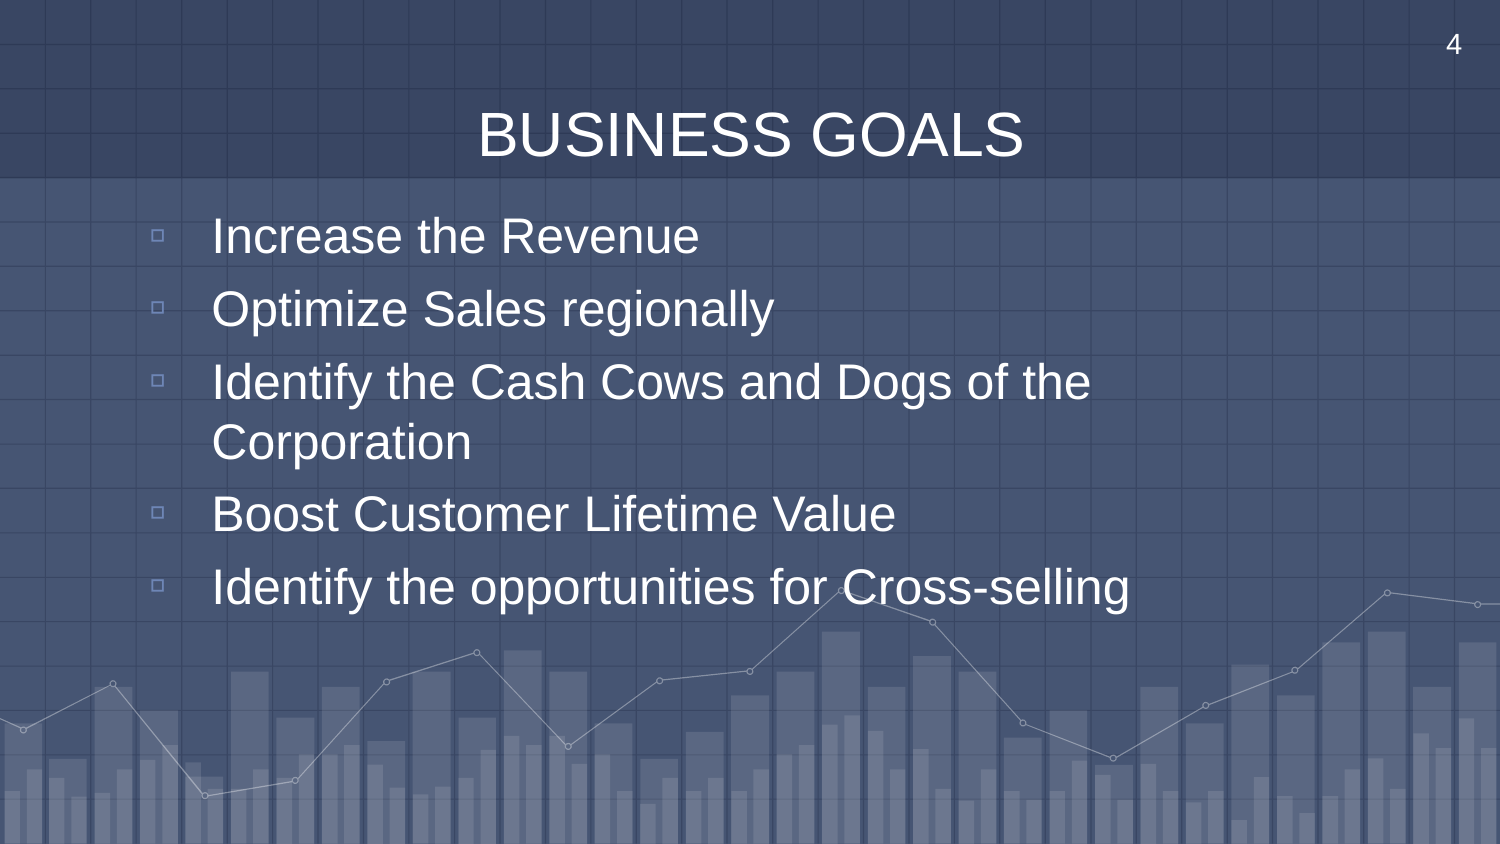

4
# BUSINESS GOALS
Increase the Revenue
Optimize Sales regionally
Identify the Cash Cows and Dogs of the Corporation
Boost Customer Lifetime Value
Identify the opportunities for Cross-selling